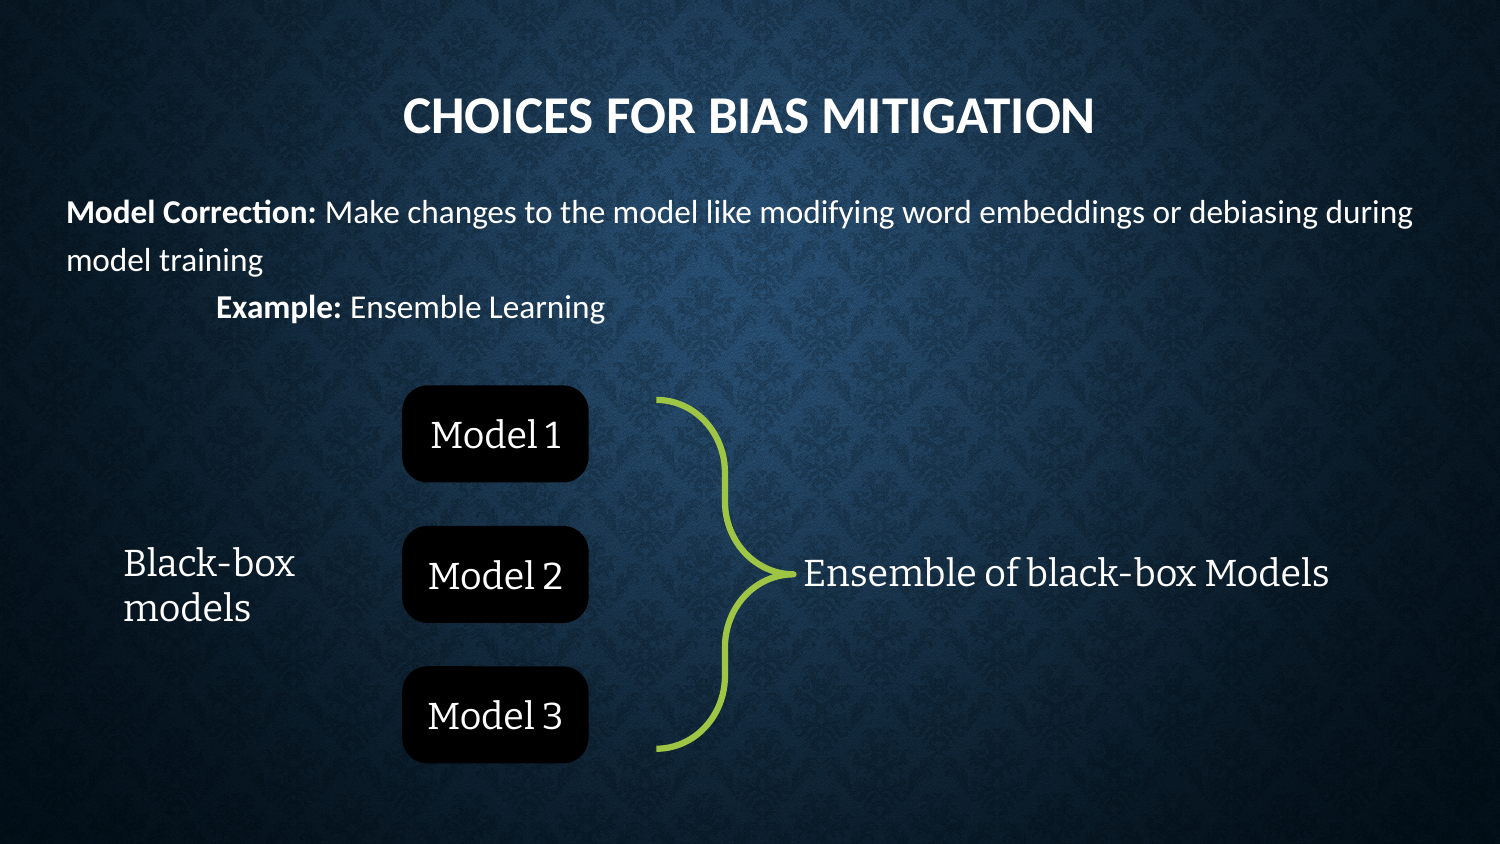

# Choices for Bias Mitigation
Model Correction: Make changes to the model like modifying word embeddings or debiasing during model training
	Example: Ensemble Learning
Model 1

Model 2
Black-box
models
Ensemble of black-box Models
Model 3